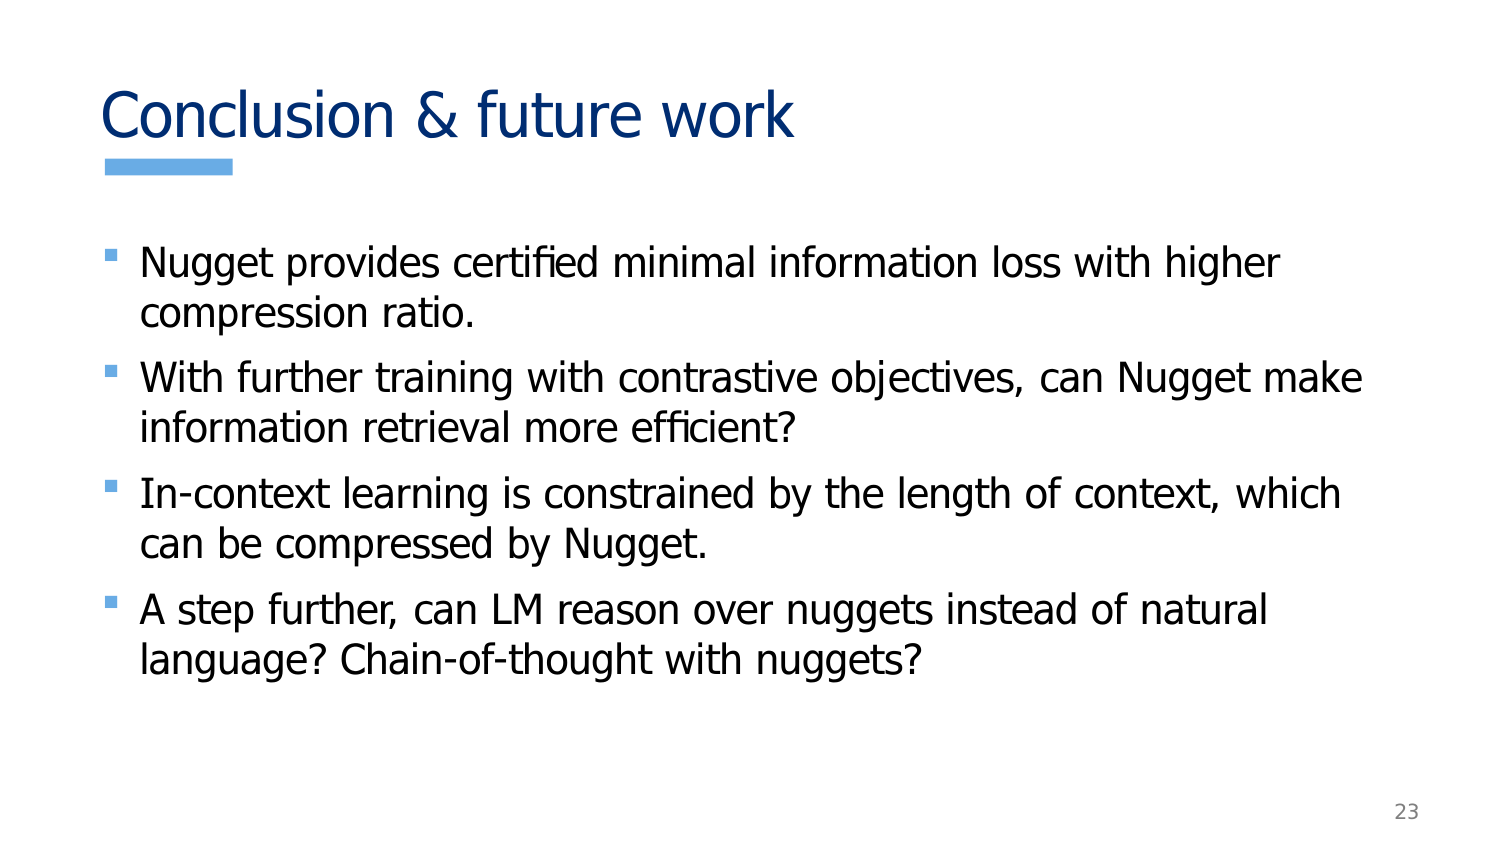

# Conclusion & future work
Nugget provides certified minimal information loss with higher compression ratio.
With further training with contrastive objectives, can Nugget make information retrieval more efficient?
In-context learning is constrained by the length of context, which can be compressed by Nugget.
A step further, can LM reason over nuggets instead of natural language? Chain-of-thought with nuggets?